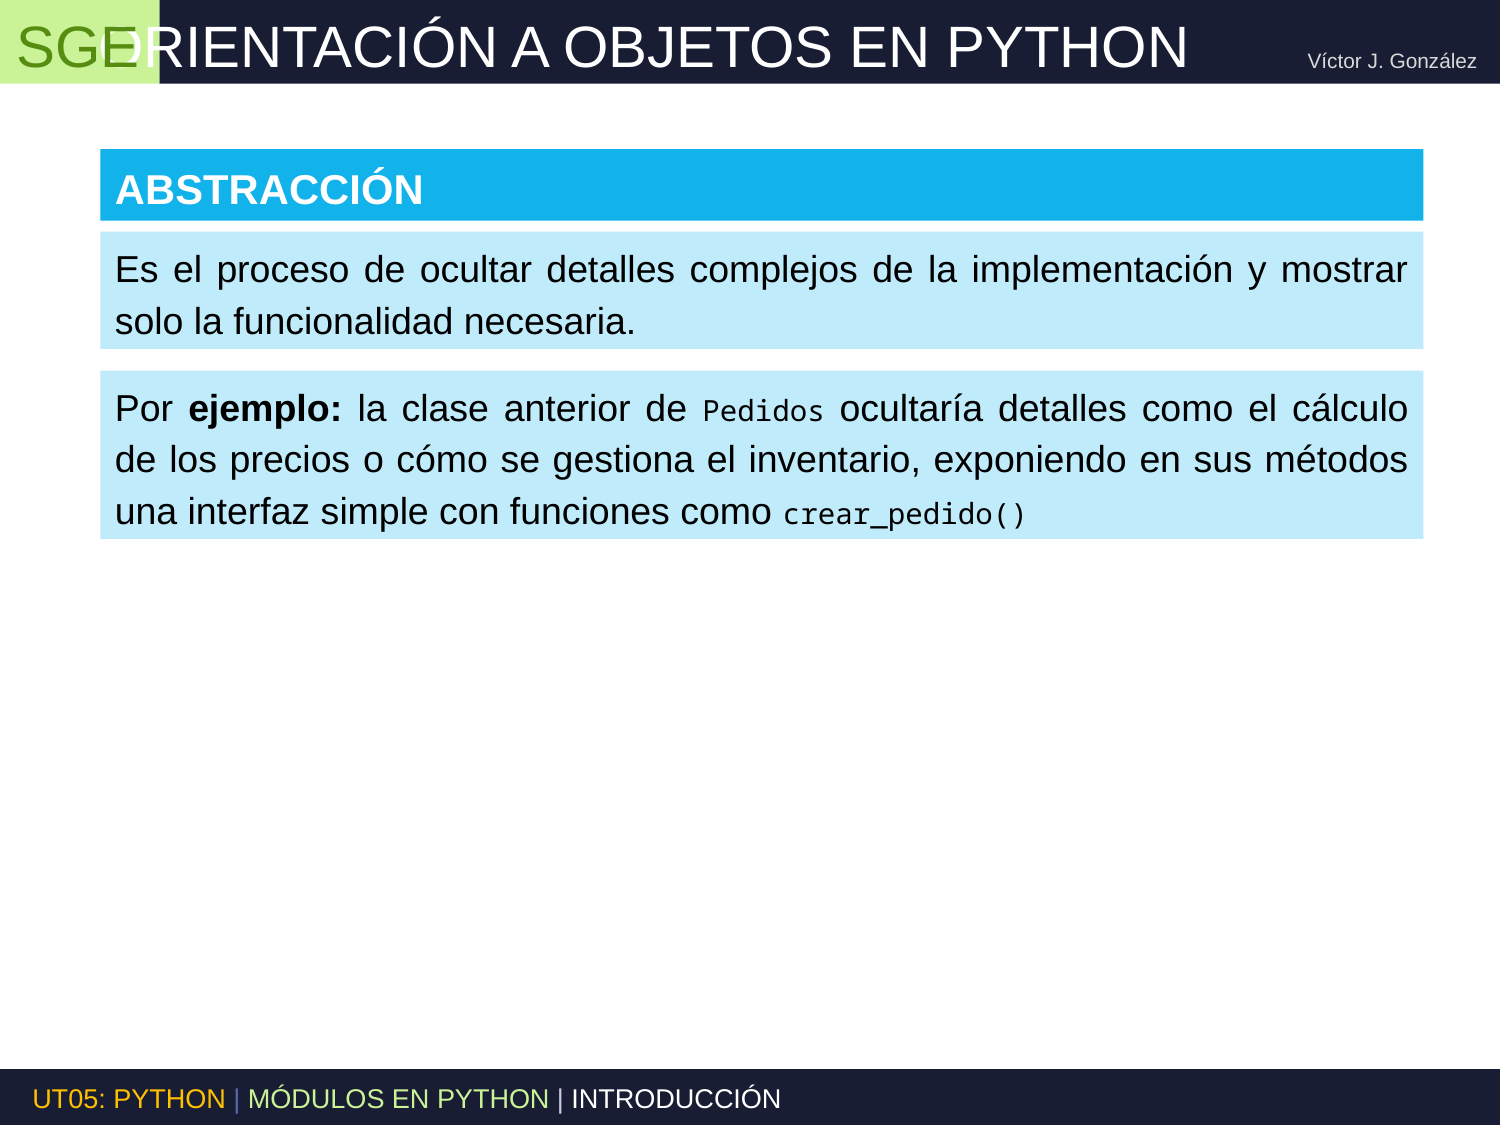

SGE
ORIENTACIÓN A OBJETOS EN PYTHON
Víctor J. González
ABSTRACCIÓN
Es el proceso de ocultar detalles complejos de la implementación y mostrar solo la funcionalidad necesaria.
Por ejemplo: la clase anterior de Pedidos ocultaría detalles como el cálculo de los precios o cómo se gestiona el inventario, exponiendo en sus métodos una interfaz simple con funciones como crear_pedido()

UT05: PYTHON | MÓDULOS EN PYTHON | INTRODUCCIÓN